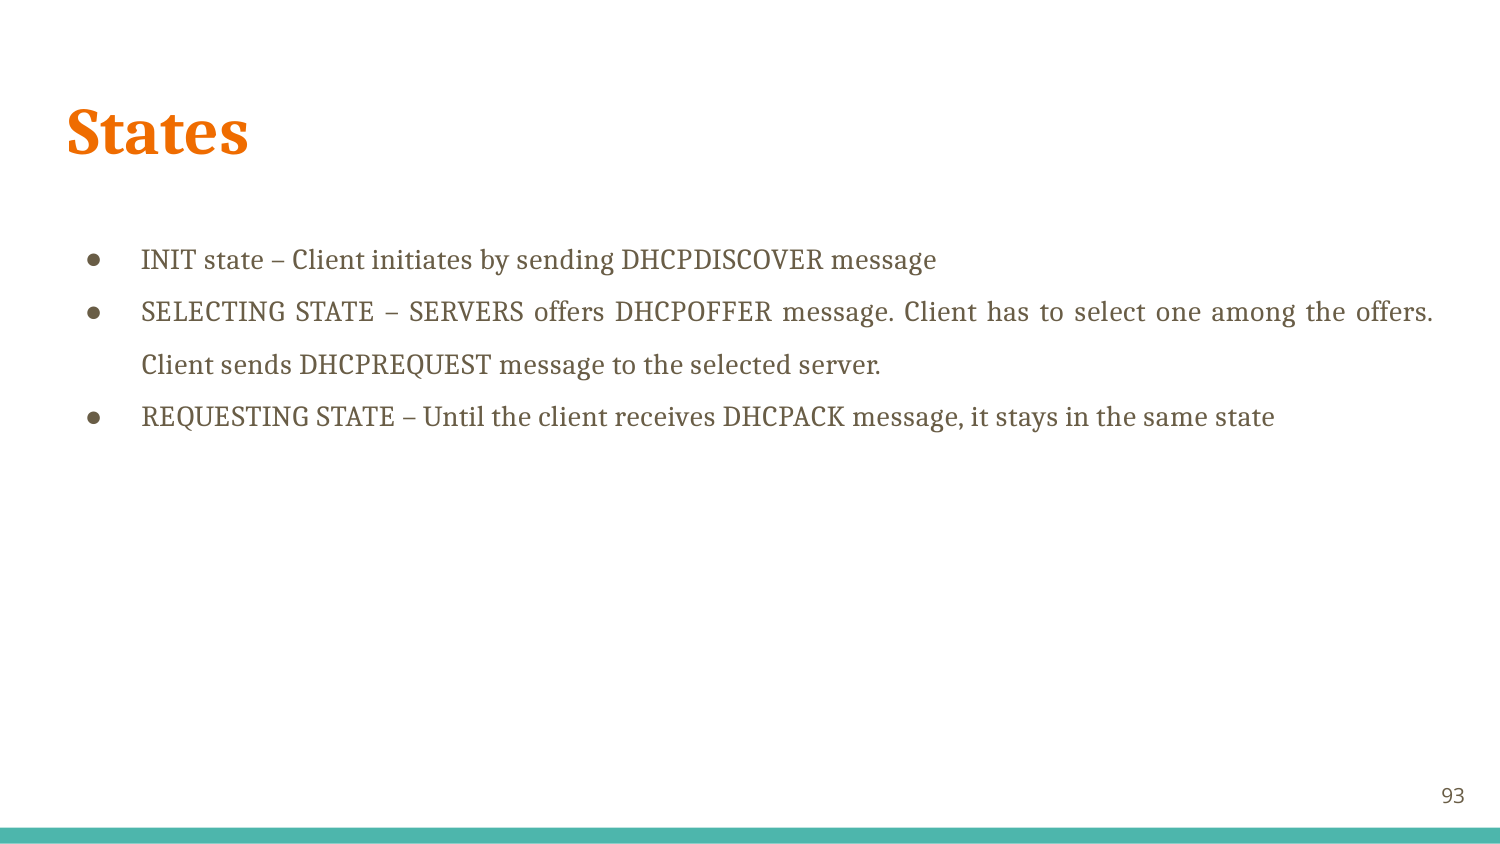

# States
INIT state – Client initiates by sending DHCPDISCOVER message
SELECTING STATE – SERVERS offers DHCPOFFER message. Client has to select one among the offers. Client sends DHCPREQUEST message to the selected server.
REQUESTING STATE – Until the client receives DHCPACK message, it stays in the same state

93